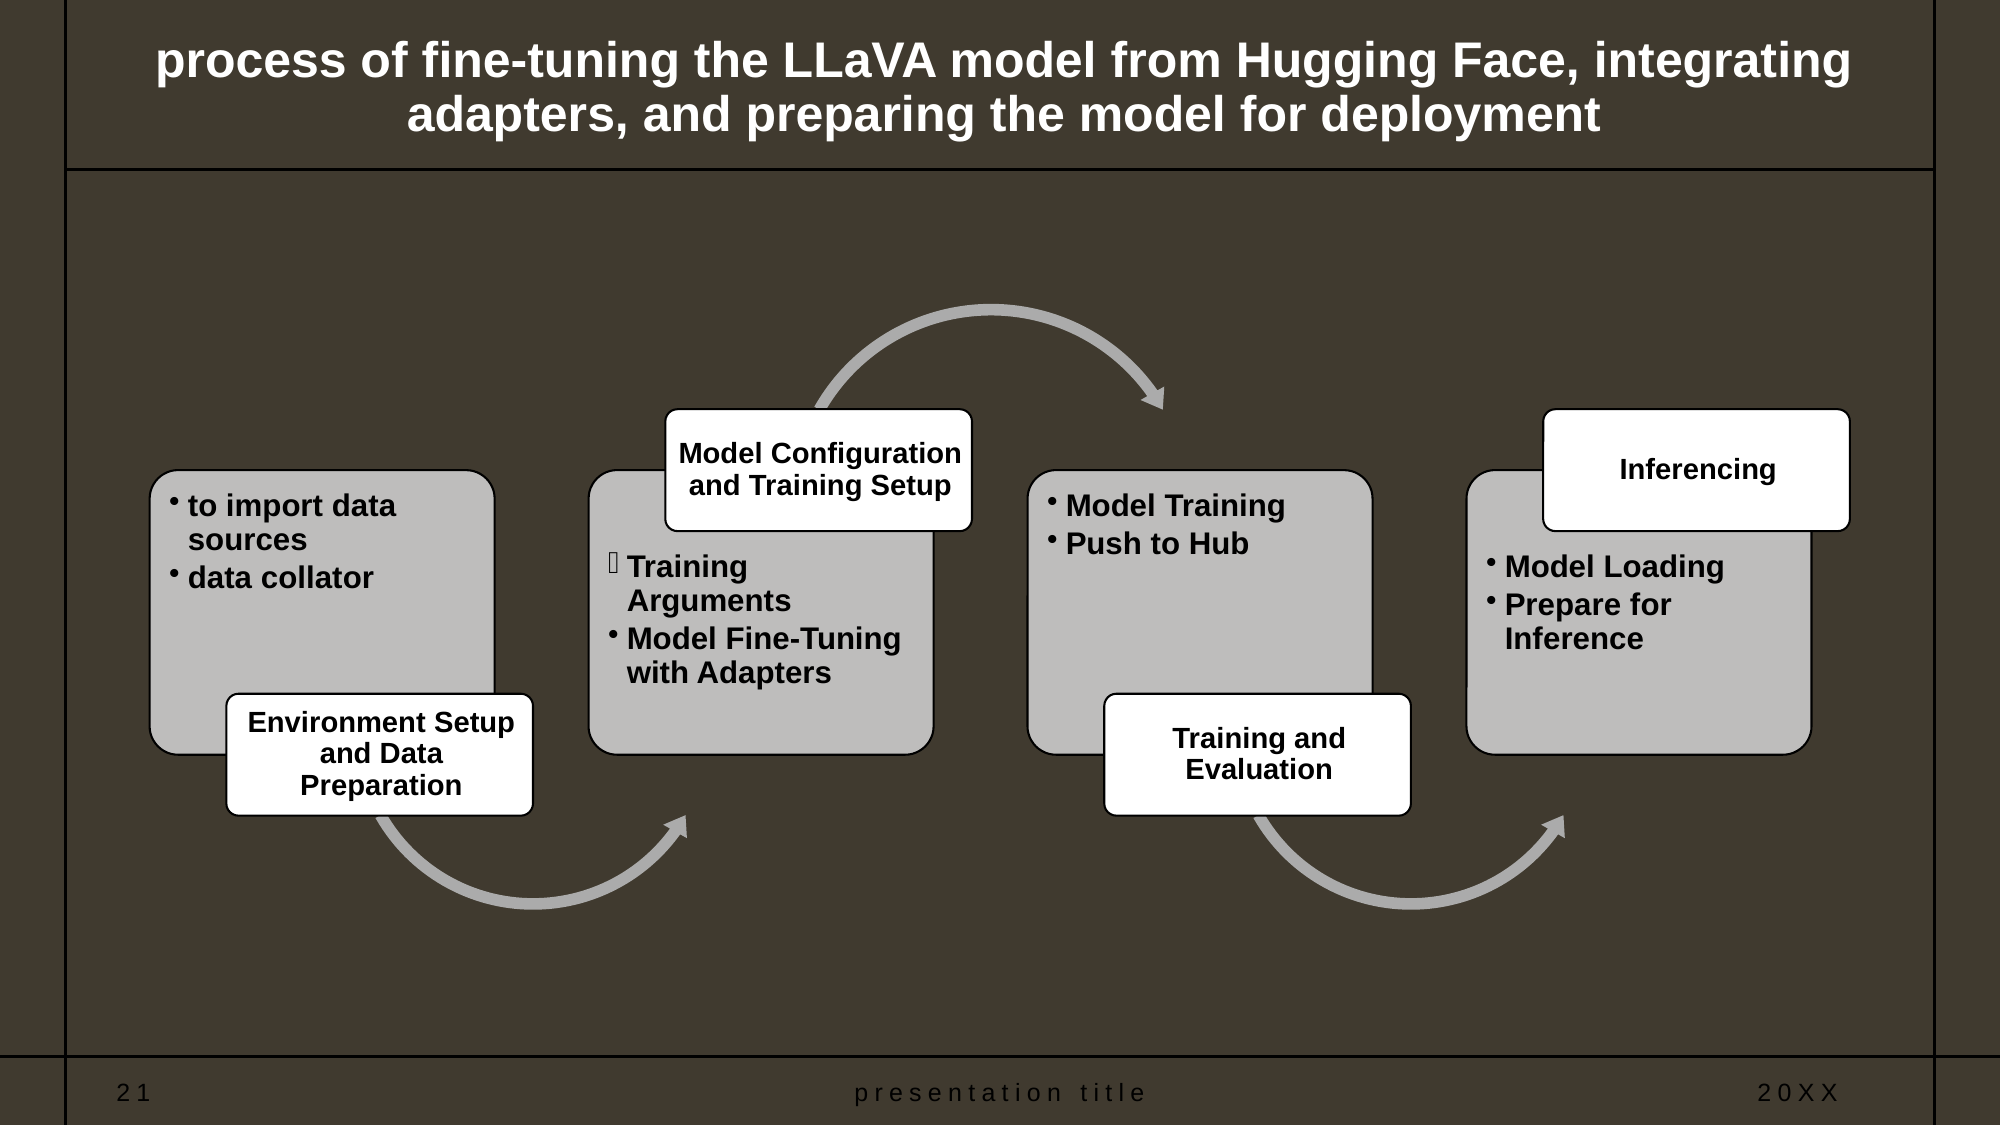

# process of fine-tuning the LLaVA model from Hugging Face, integrating adapters, and preparing the model for deployment
to import data sources
data collator
Environment Setup and Data Preparation
Training Arguments
Model Fine-Tuning with Adapters
Model Configuration and Training Setup
Model Training
Push to Hub
Training and Evaluation
Model Loading
Prepare for Inference
Inferencing
21
presentation title
20XX